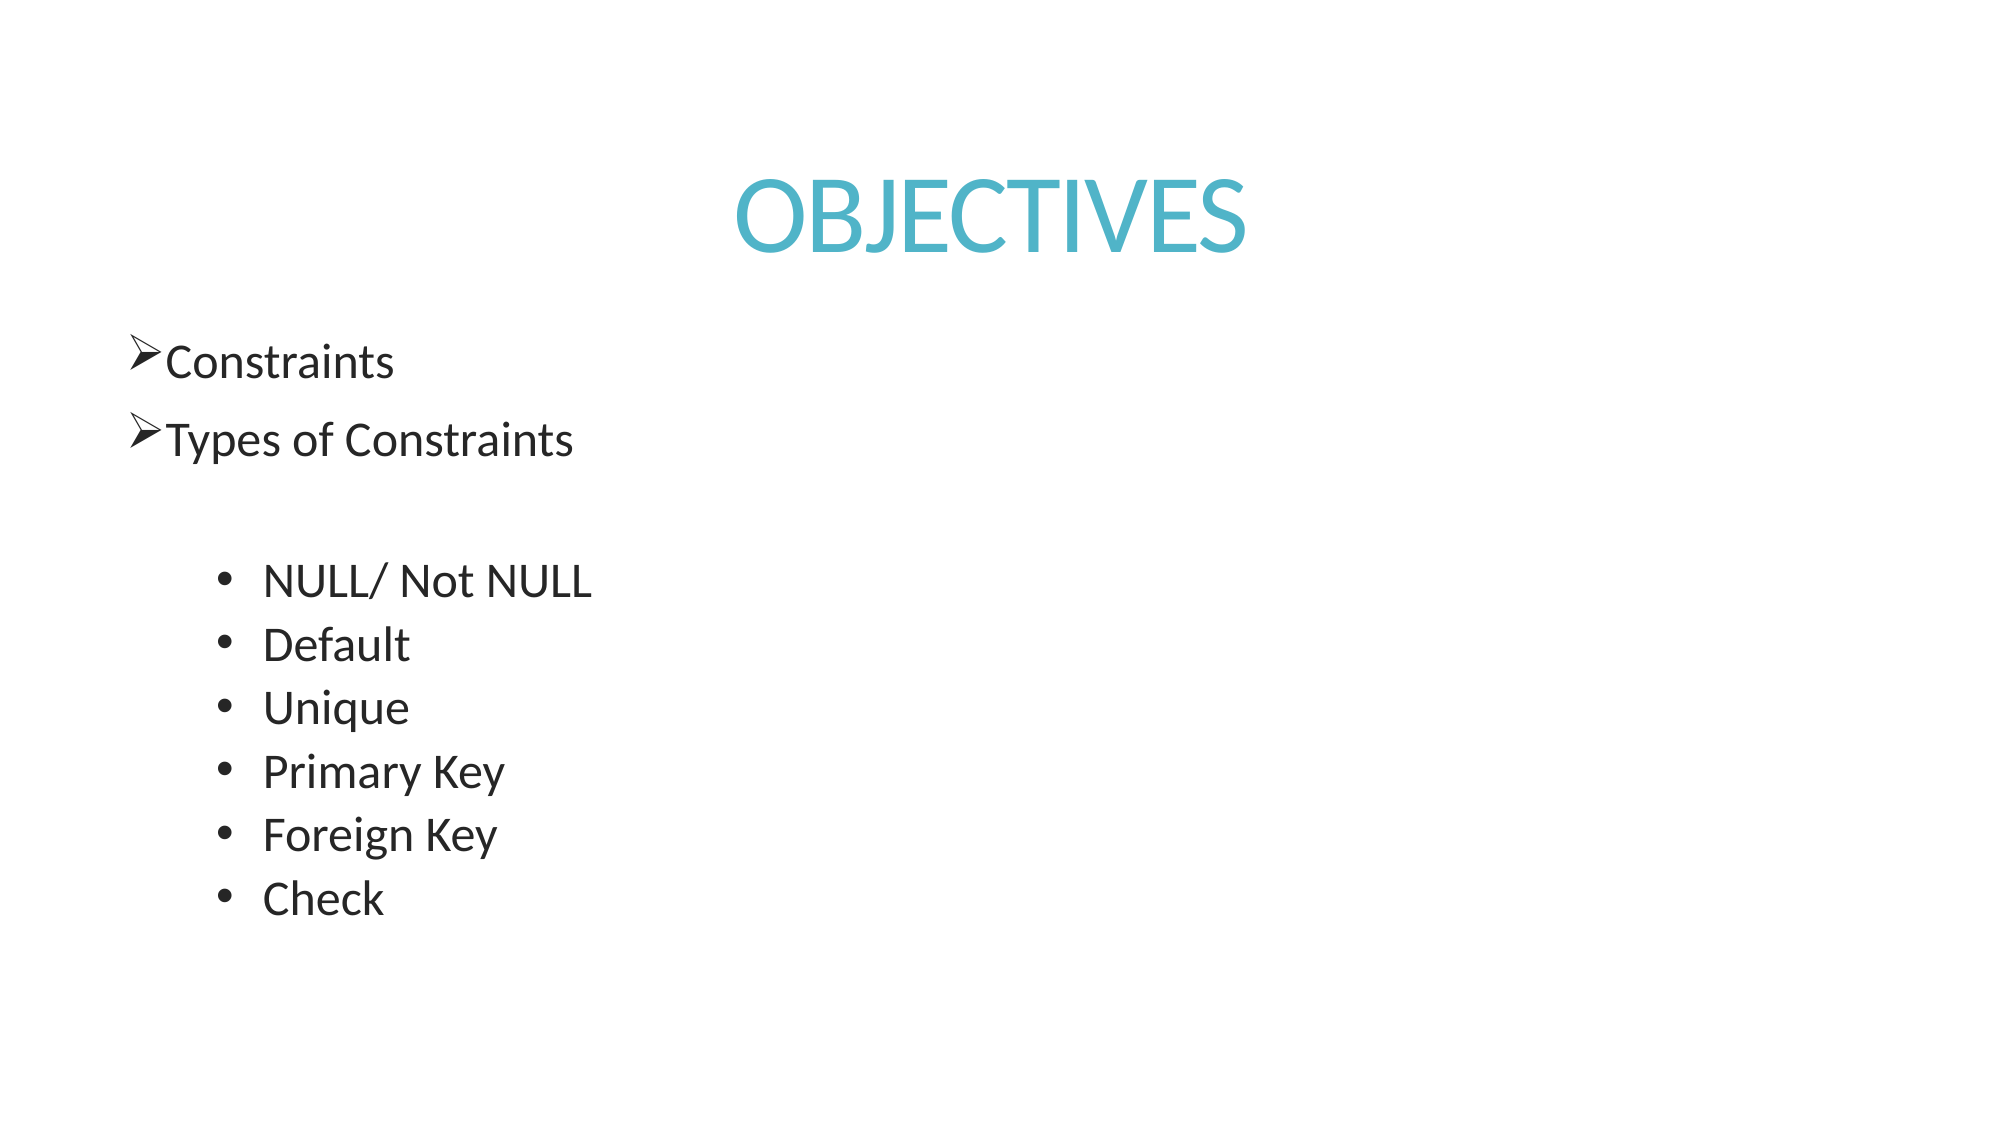

# OBJECTIVES
Constraints
Types of Constraints

NULL/ Not NULL
Default
Unique
Primary Key
Foreign Key
Check